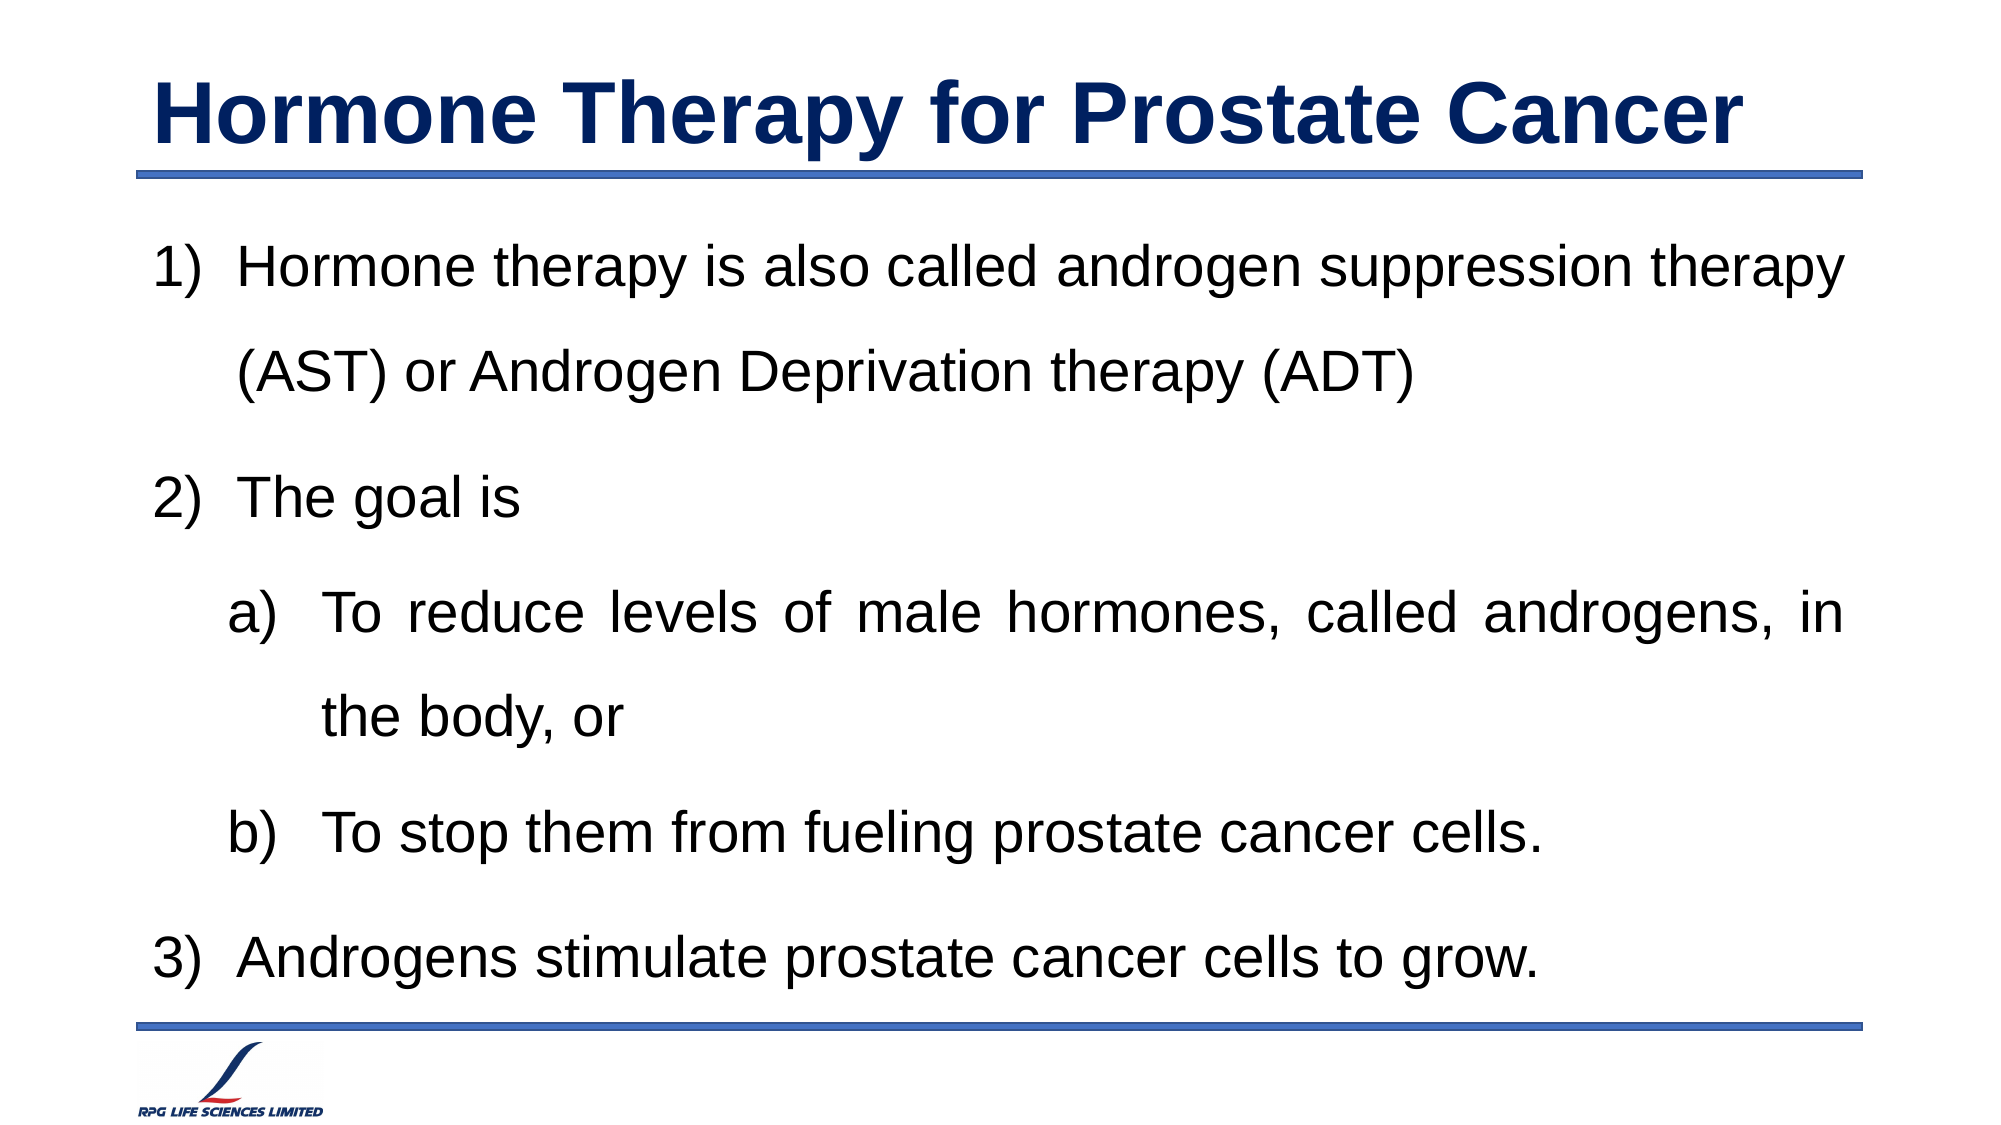

# Hormone Therapy for Prostate Cancer
Hormone therapy is also called androgen suppression therapy (AST) or Androgen Deprivation therapy (ADT)
The goal is
To reduce levels of male hormones, called androgens, in the body, or
To stop them from fueling prostate cancer cells.
Androgens stimulate prostate cancer cells to grow.